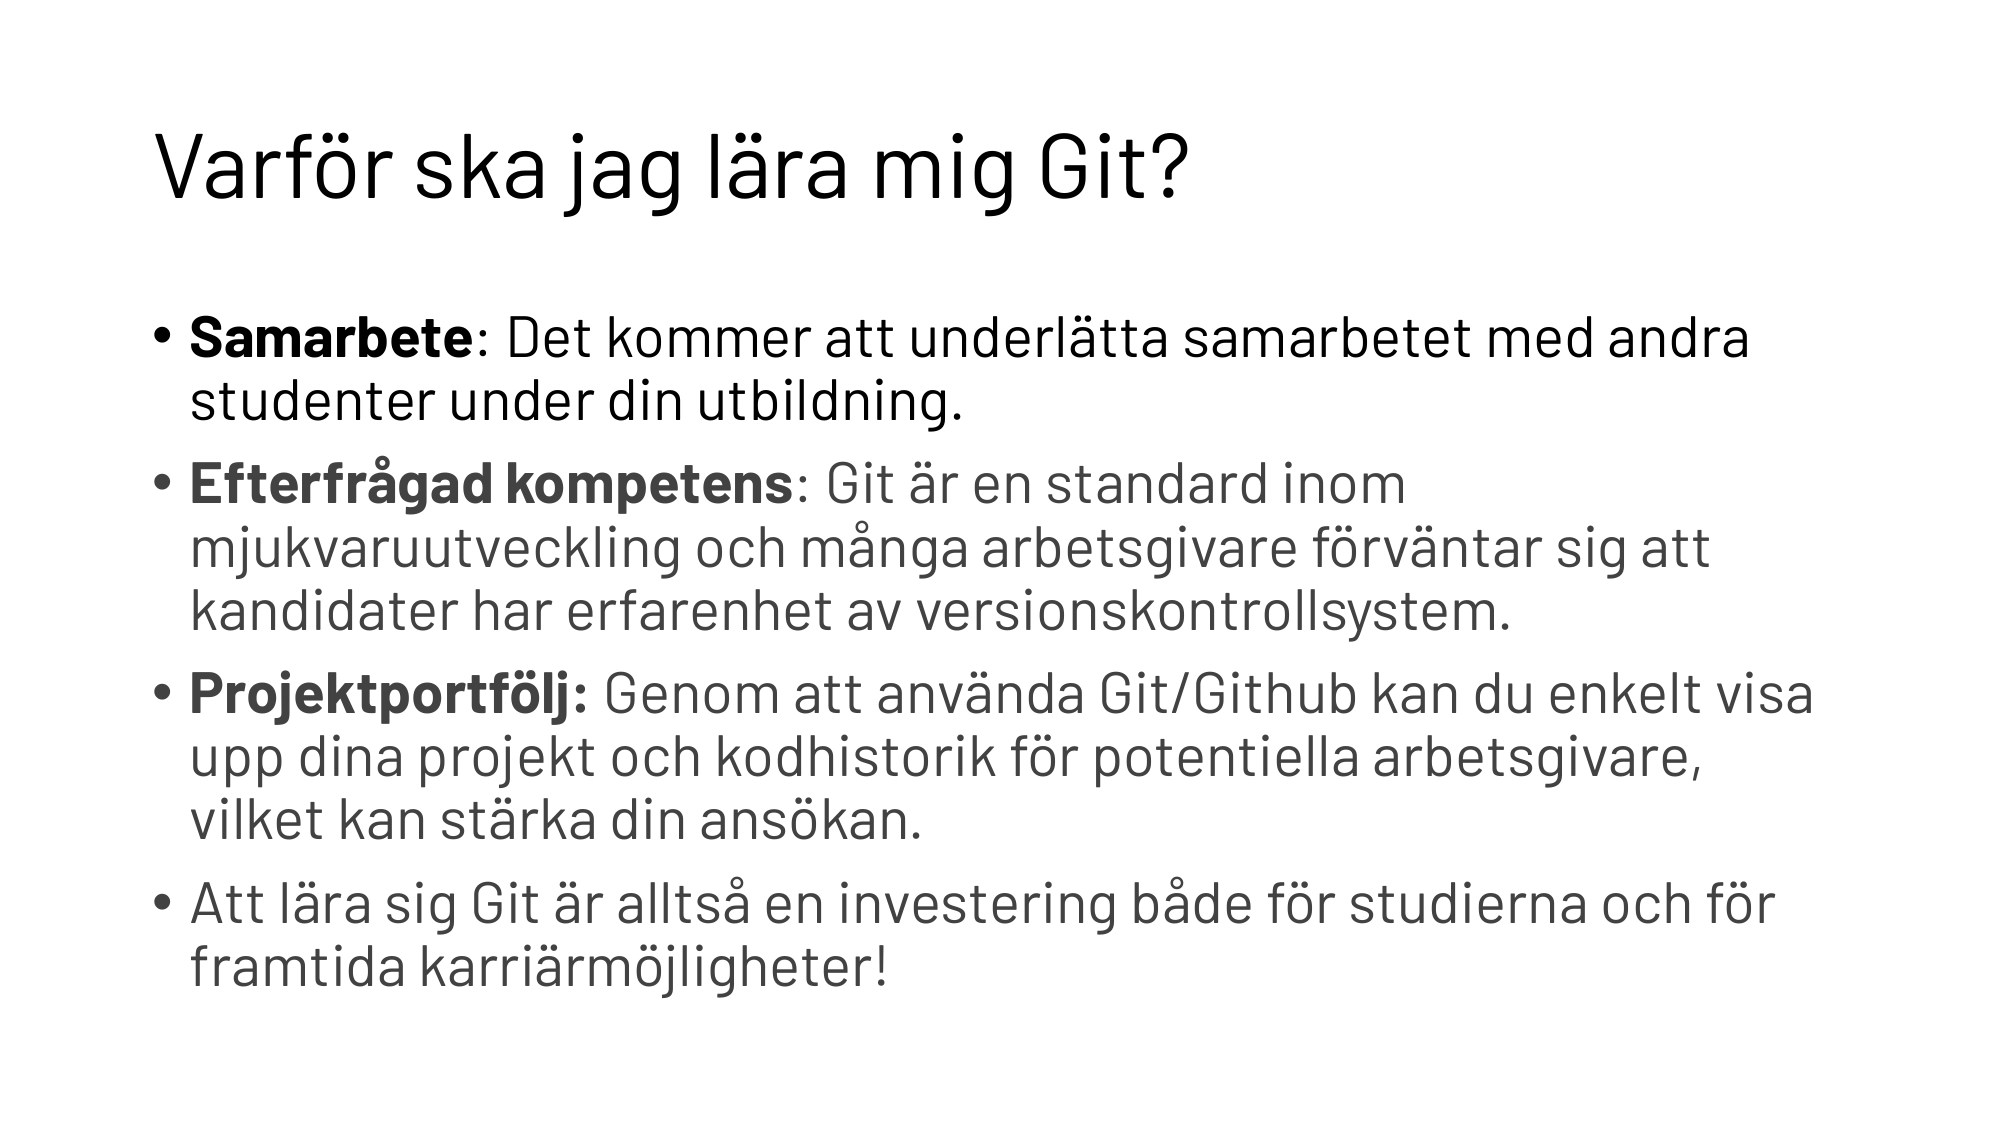

# Varför ska jag lära mig Git?
Samarbete: Det kommer att underlätta samarbetet med andra studenter under din utbildning.
Efterfrågad kompetens: Git är en standard inom mjukvaruutveckling och många arbetsgivare förväntar sig att kandidater har erfarenhet av versionskontrollsystem.
Projektportfölj: Genom att använda Git/Github kan du enkelt visa upp dina projekt och kodhistorik för potentiella arbetsgivare, vilket kan stärka din ansökan.
Att lära sig Git är alltså en investering både för studierna och för framtida karriärmöjligheter!